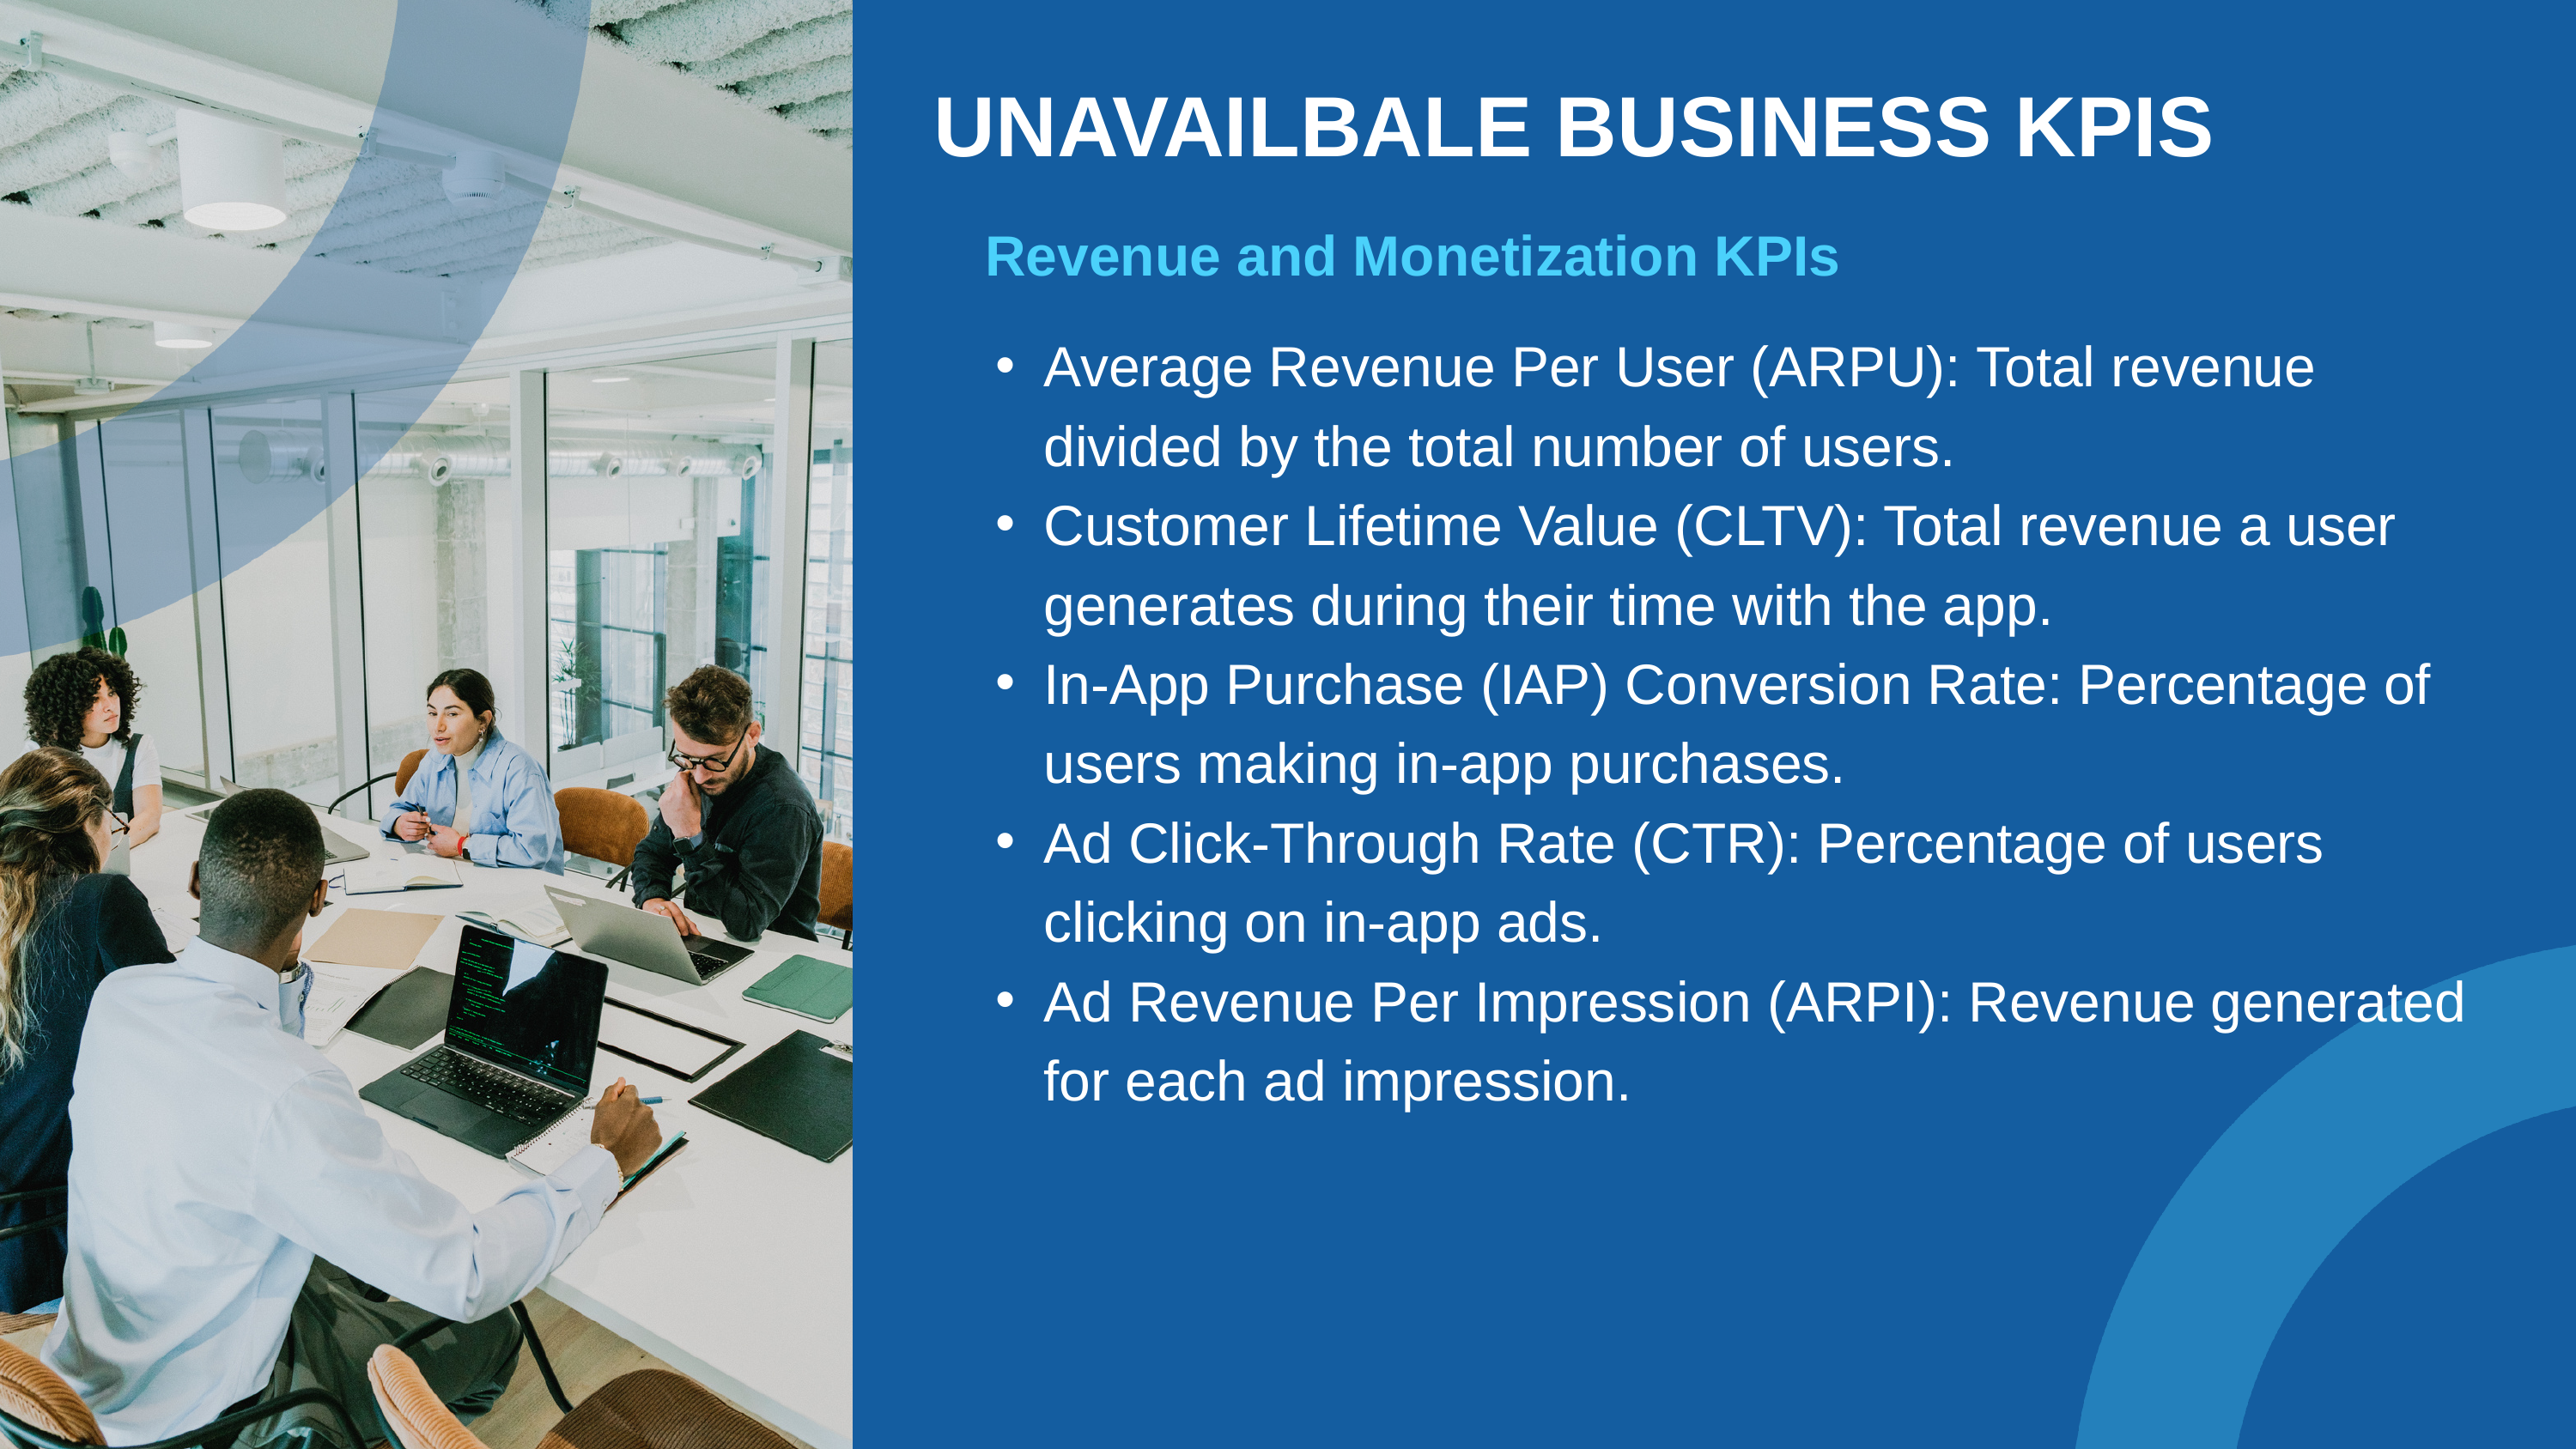

UNAVAILBALE BUSINESS KPIS
 Revenue and Monetization KPIs
Average Revenue Per User (ARPU): Total revenue divided by the total number of users.
Customer Lifetime Value (CLTV): Total revenue a user generates during their time with the app.
In-App Purchase (IAP) Conversion Rate: Percentage of users making in-app purchases.
Ad Click-Through Rate (CTR): Percentage of users clicking on in-app ads.
Ad Revenue Per Impression (ARPI): Revenue generated for each ad impression.